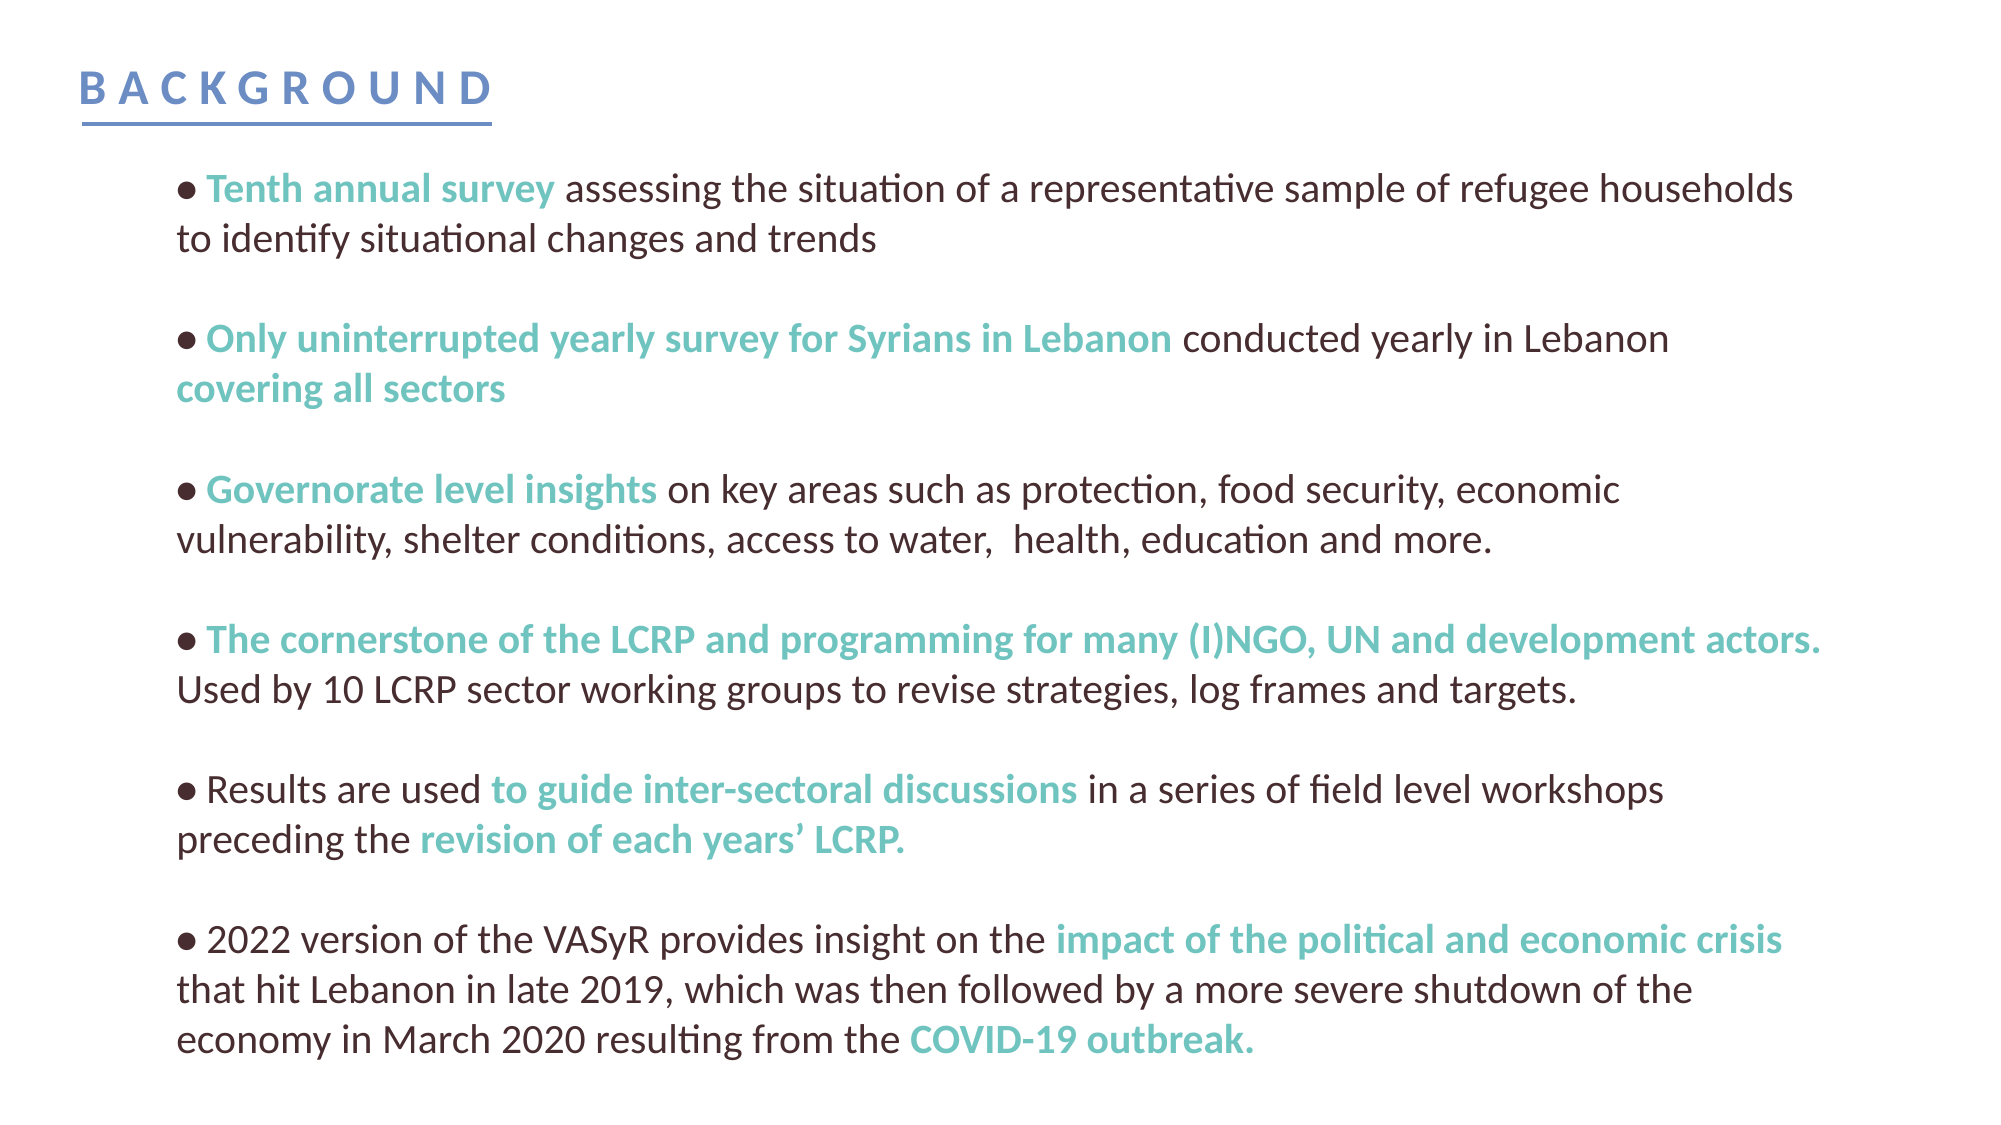

BACKGROUND
• Tenth annual survey assessing the situation of a representative sample of refugee households to identify situational changes and trends

• Only uninterrupted yearly survey for Syrians in Lebanon conducted yearly in Lebanon covering all sectors

• Governorate level insights on key areas such as protection, food security, economic vulnerability, shelter conditions, access to water,  health, education and more.

• The cornerstone of the LCRP and programming for many (I)NGO, UN and development actors. Used by 10 LCRP sector working groups to revise strategies, log frames and targets.

• Results are used to guide inter-sectoral discussions in a series of field level workshops preceding the revision of each years’ LCRP.

• 2022 version of the VASyR provides insight on the impact of the political and economic crisis that hit Lebanon in late 2019, which was then followed by a more severe shutdown of the economy in March 2020 resulting from the COVID-19 outbreak.